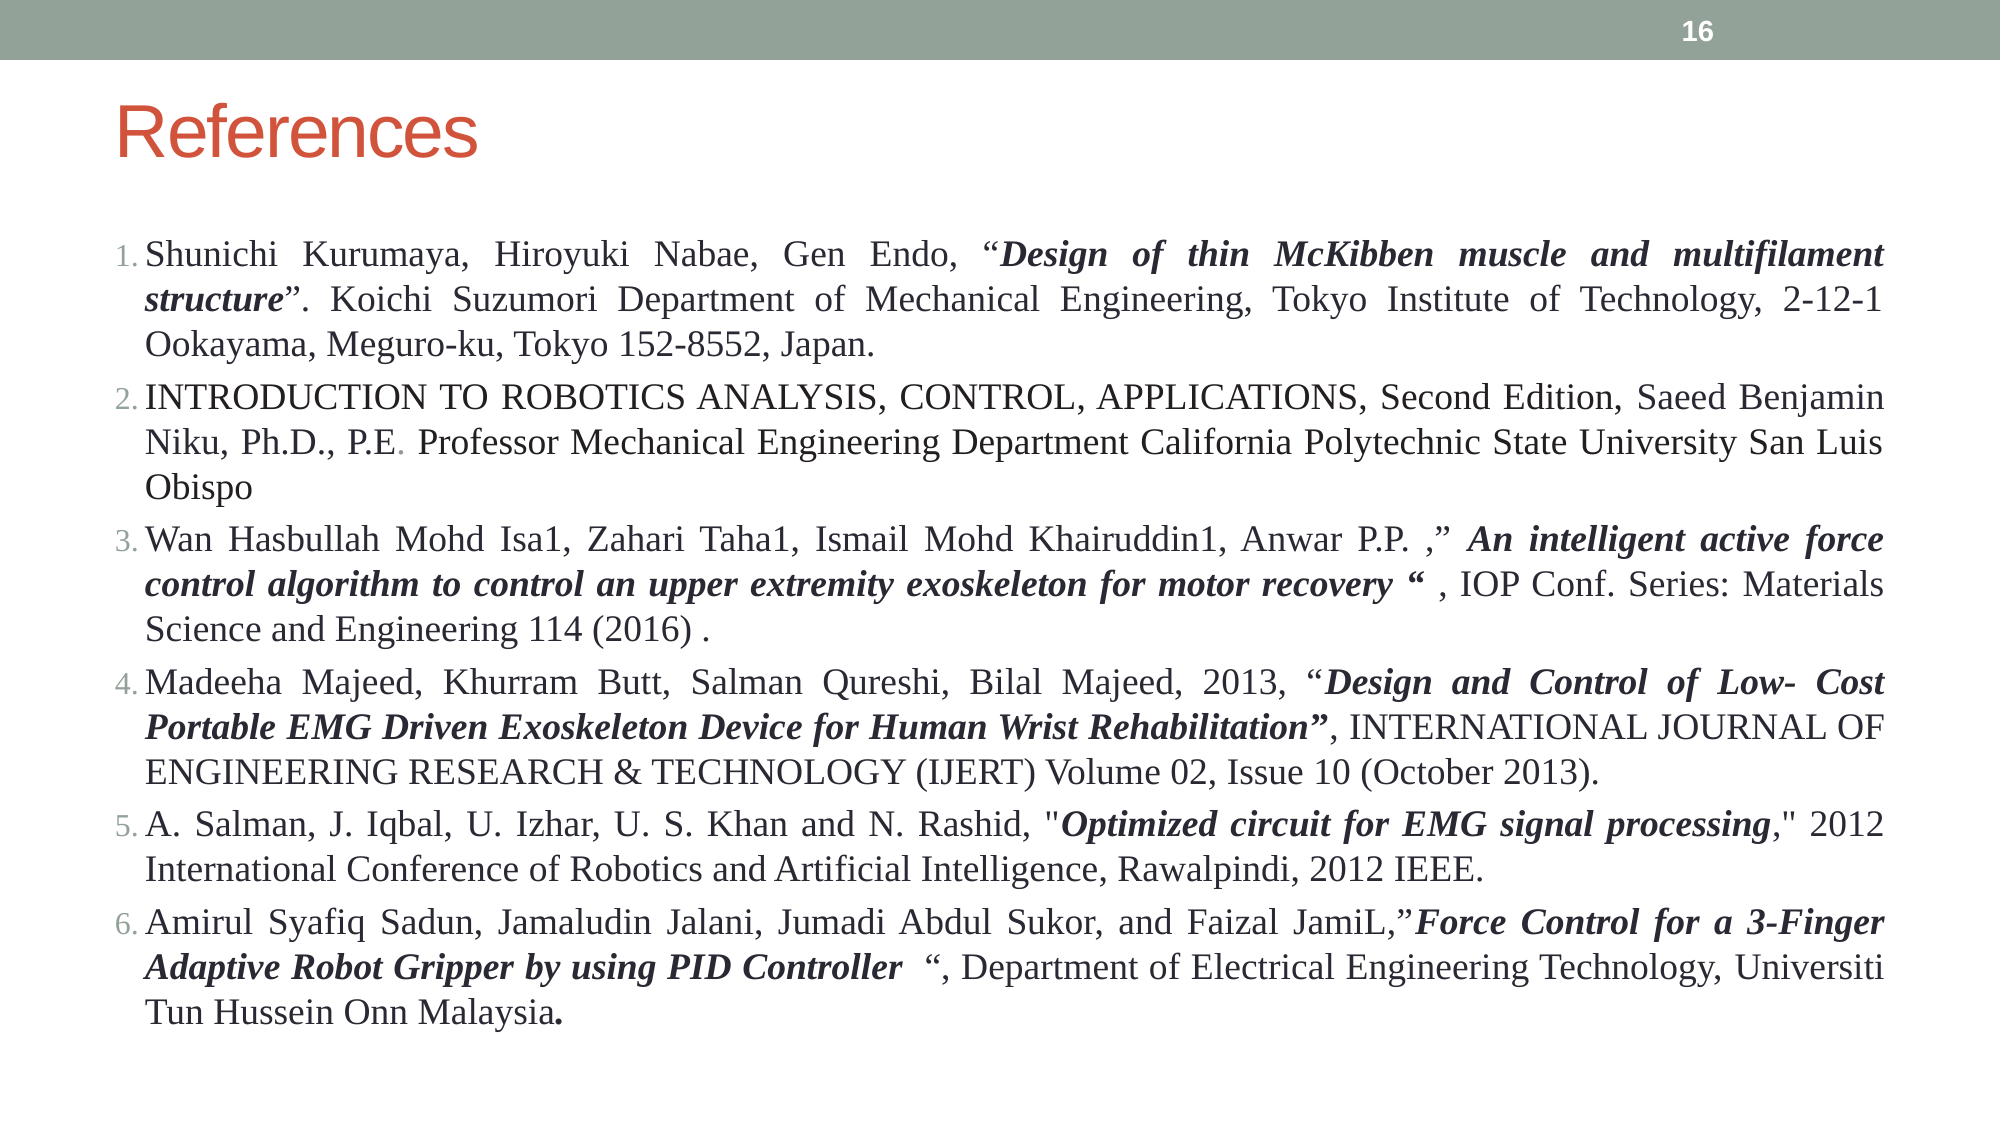

16
# References
Shunichi Kurumaya, Hiroyuki Nabae, Gen Endo, “Design of thin McKibben muscle and multifilament structure”. Koichi Suzumori Department of Mechanical Engineering, Tokyo Institute of Technology, 2-12-1 Ookayama, Meguro-ku, Tokyo 152-8552, Japan.
INTRODUCTION TO ROBOTICS ANALYSIS, CONTROL, APPLICATIONS, Second Edition, Saeed Benjamin Niku, Ph.D., P.E. Professor Mechanical Engineering Department California Polytechnic State University San Luis Obispo
Wan Hasbullah Mohd Isa1, Zahari Taha1, Ismail Mohd Khairuddin1, Anwar P.P. ,” An intelligent active force control algorithm to control an upper extremity exoskeleton for motor recovery “ , IOP Conf. Series: Materials Science and Engineering 114 (2016) .
Madeeha Majeed, Khurram Butt, Salman Qureshi, Bilal Majeed, 2013, “Design and Control of Low- Cost Portable EMG Driven Exoskeleton Device for Human Wrist Rehabilitation”, INTERNATIONAL JOURNAL OF ENGINEERING RESEARCH & TECHNOLOGY (IJERT) Volume 02, Issue 10 (October 2013).
A. Salman, J. Iqbal, U. Izhar, U. S. Khan and N. Rashid, "Optimized circuit for EMG signal processing," 2012 International Conference of Robotics and Artificial Intelligence, Rawalpindi, 2012 IEEE.
Amirul Syafiq Sadun, Jamaludin Jalani, Jumadi Abdul Sukor, and Faizal JamiL,”Force Control for a 3-Finger Adaptive Robot Gripper by using PID Controller  “, Department of Electrical Engineering Technology, Universiti Tun Hussein Onn Malaysia.